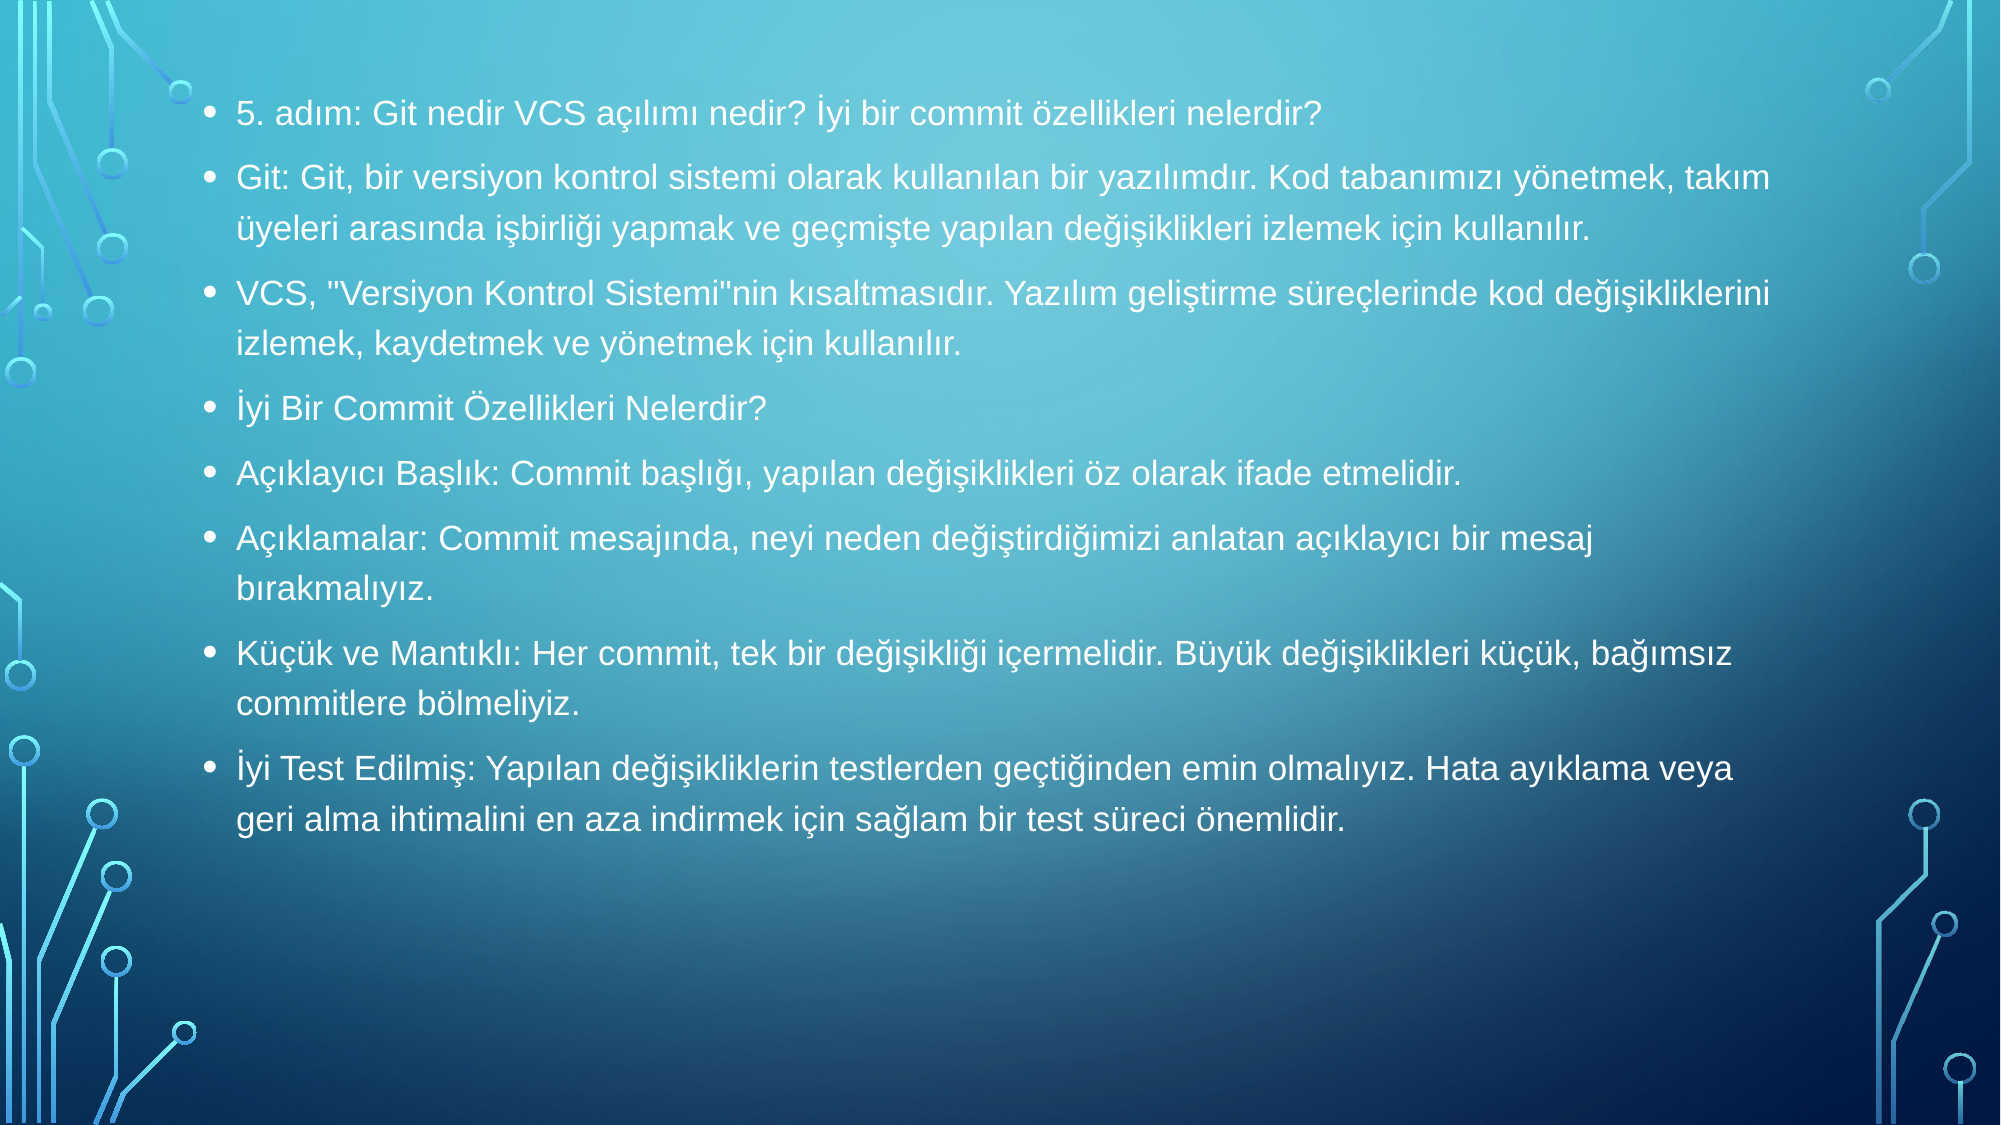

5. adım: Git nedir VCS açılımı nedir? İyi bir commit özellikleri nelerdir?
Git: Git, bir versiyon kontrol sistemi olarak kullanılan bir yazılımdır. Kod tabanımızı yönetmek, takım üyeleri arasında işbirliği yapmak ve geçmişte yapılan değişiklikleri izlemek için kullanılır.
VCS, "Versiyon Kontrol Sistemi"nin kısaltmasıdır. Yazılım geliştirme süreçlerinde kod değişikliklerini izlemek, kaydetmek ve yönetmek için kullanılır.
İyi Bir Commit Özellikleri Nelerdir?
Açıklayıcı Başlık: Commit başlığı, yapılan değişiklikleri öz olarak ifade etmelidir.
Açıklamalar: Commit mesajında, neyi neden değiştirdiğimizi anlatan açıklayıcı bir mesaj bırakmalıyız.
Küçük ve Mantıklı: Her commit, tek bir değişikliği içermelidir. Büyük değişiklikleri küçük, bağımsız commitlere bölmeliyiz.
İyi Test Edilmiş: Yapılan değişikliklerin testlerden geçtiğinden emin olmalıyız. Hata ayıklama veya geri alma ihtimalini en aza indirmek için sağlam bir test süreci önemlidir.